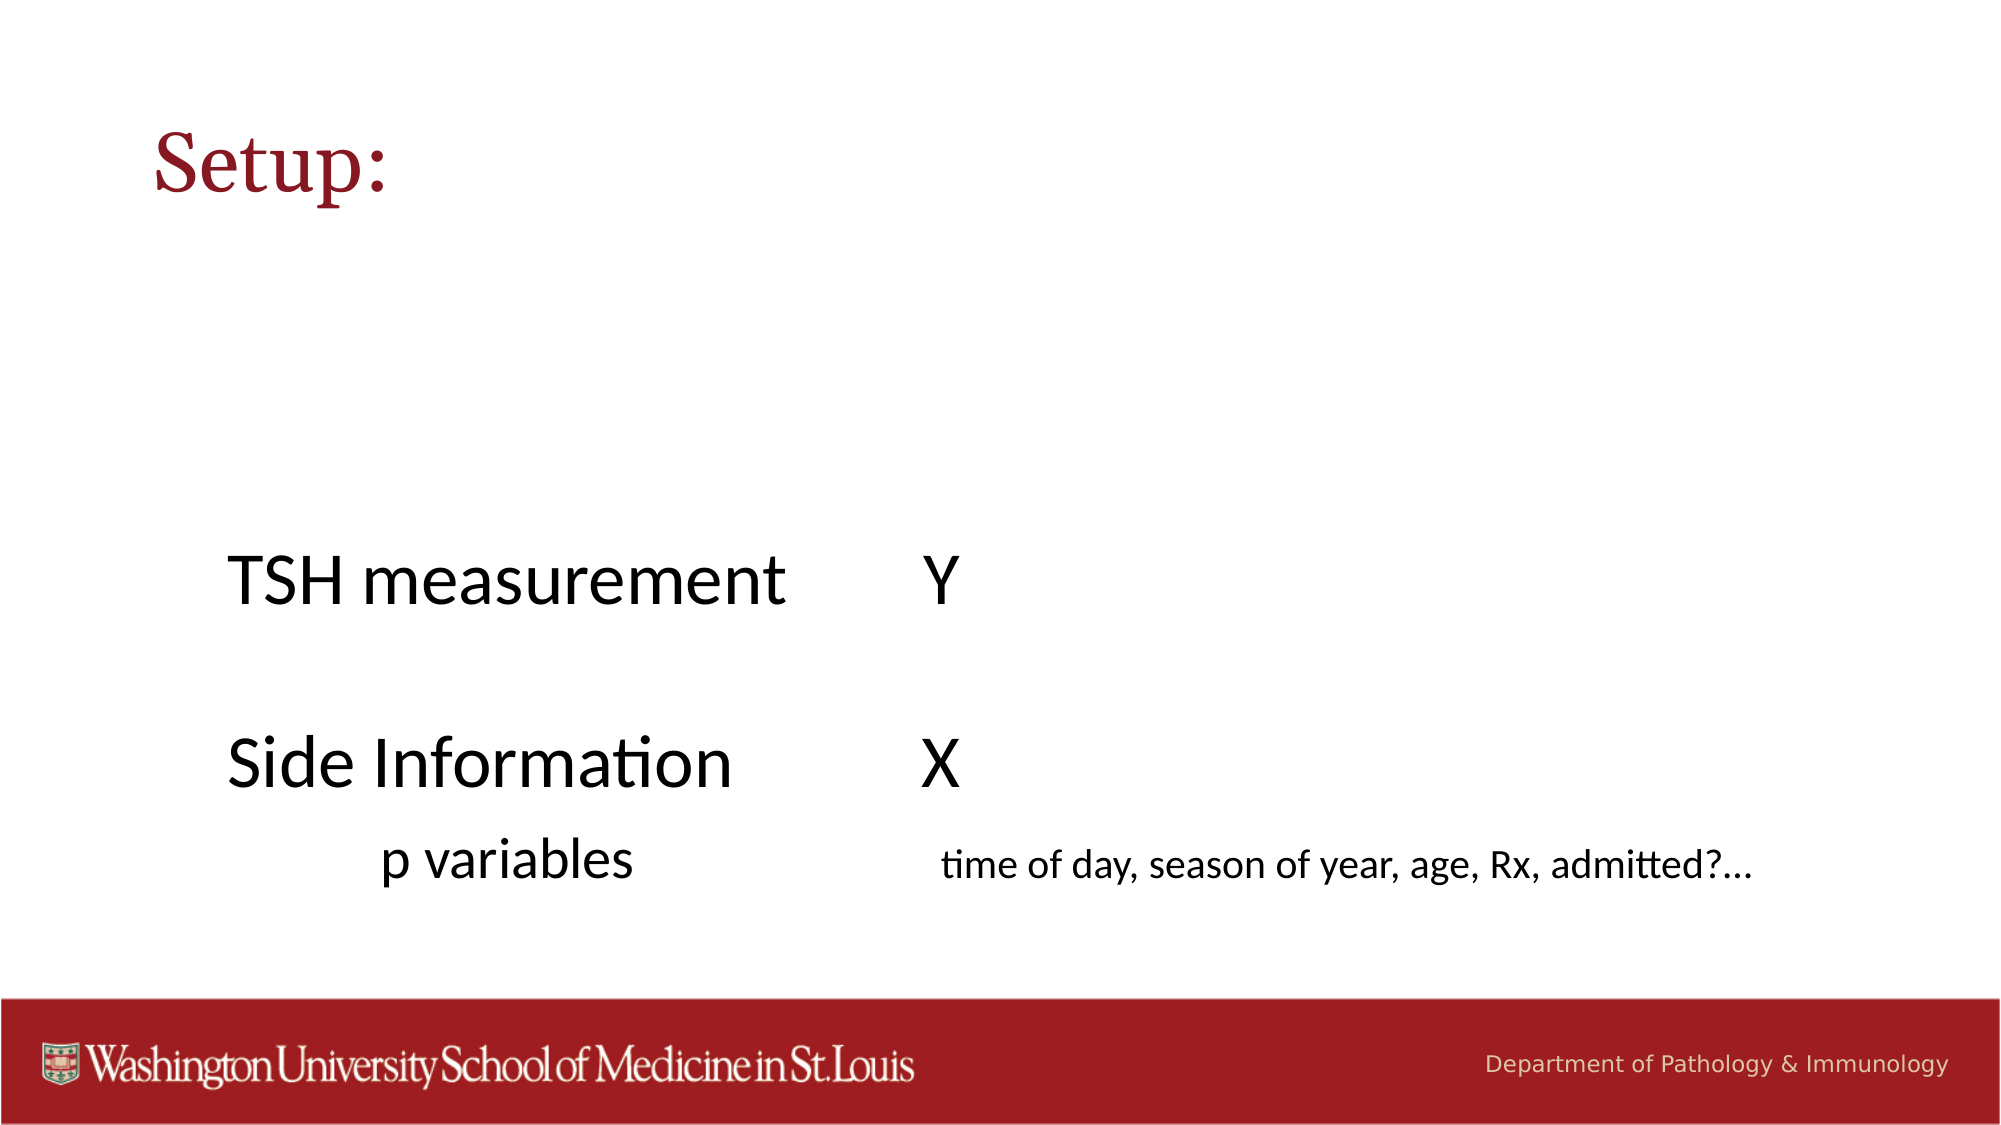

# Setup:

TSH measurement        Y

Side Information           X
         p variables                  time of day, season of year, age, Rx, admitted?…